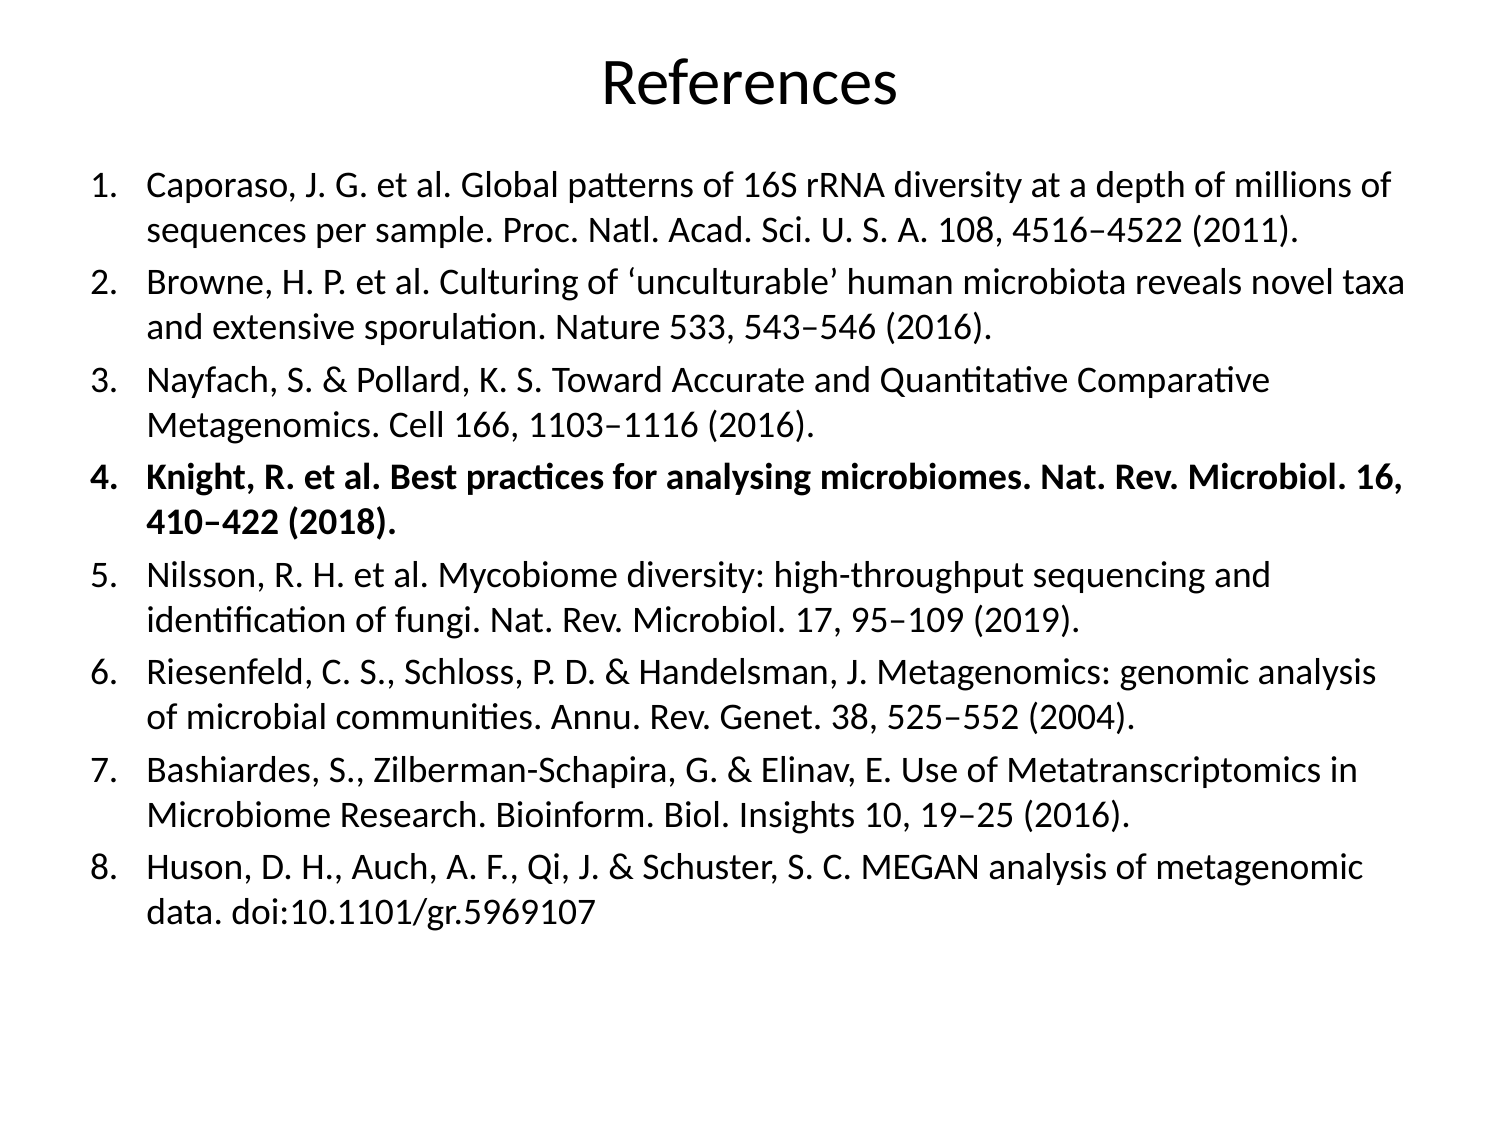

# References
Caporaso, J. G. et al. Global patterns of 16S rRNA diversity at a depth of millions of sequences per sample. Proc. Natl. Acad. Sci. U. S. A. 108, 4516–4522 (2011).
Browne, H. P. et al. Culturing of ‘unculturable’ human microbiota reveals novel taxa and extensive sporulation. Nature 533, 543–546 (2016).
Nayfach, S. & Pollard, K. S. Toward Accurate and Quantitative Comparative Metagenomics. Cell 166, 1103–1116 (2016).
Knight, R. et al. Best practices for analysing microbiomes. Nat. Rev. Microbiol. 16, 410–422 (2018).
Nilsson, R. H. et al. Mycobiome diversity: high-throughput sequencing and identification of fungi. Nat. Rev. Microbiol. 17, 95–109 (2019).
Riesenfeld, C. S., Schloss, P. D. & Handelsman, J. Metagenomics: genomic analysis of microbial communities. Annu. Rev. Genet. 38, 525–552 (2004).
Bashiardes, S., Zilberman-Schapira, G. & Elinav, E. Use of Metatranscriptomics in Microbiome Research. Bioinform. Biol. Insights 10, 19–25 (2016).
Huson, D. H., Auch, A. F., Qi, J. & Schuster, S. C. MEGAN analysis of metagenomic data. doi:10.1101/gr.5969107